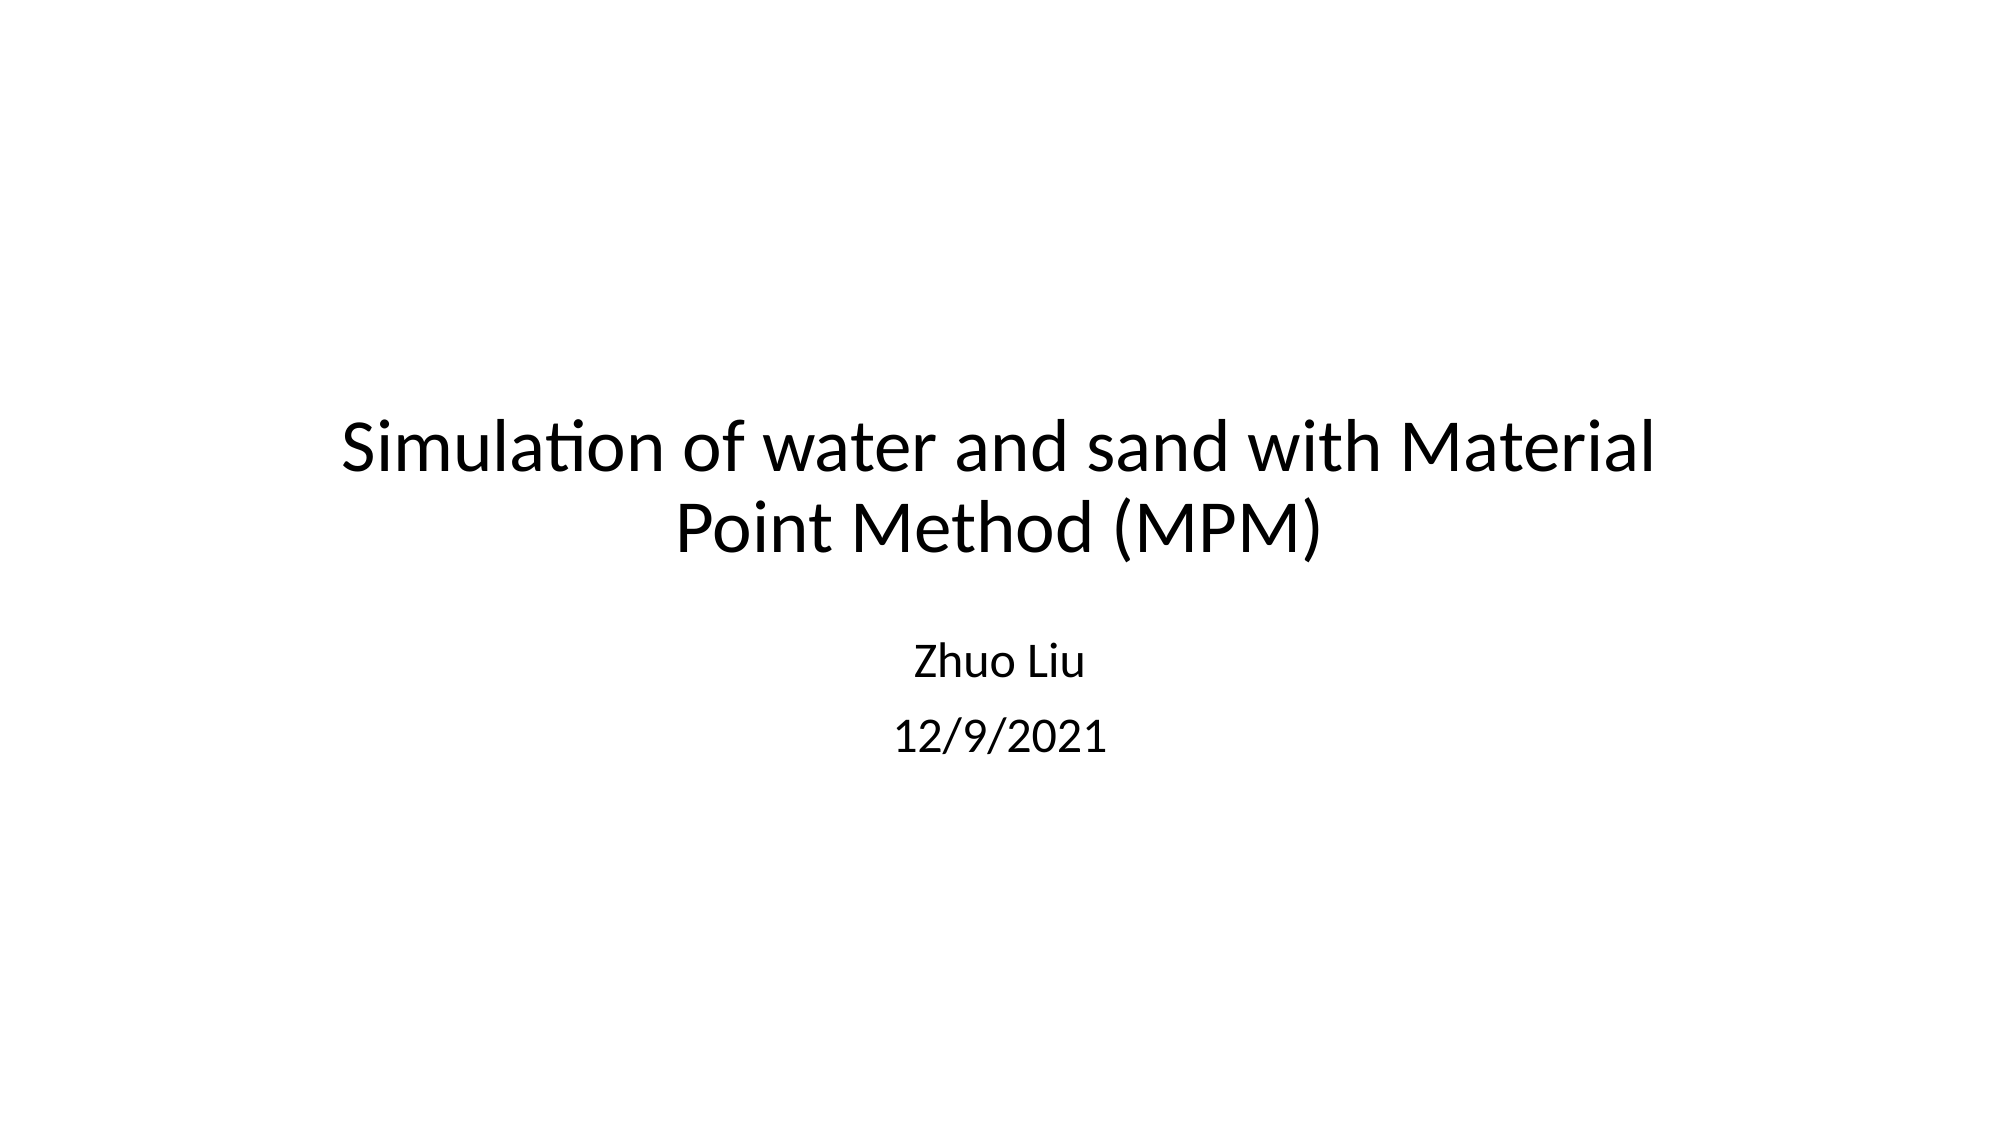

# Simulation of water and sand with Material Point Method (MPM)
Zhuo Liu
12/9/2021